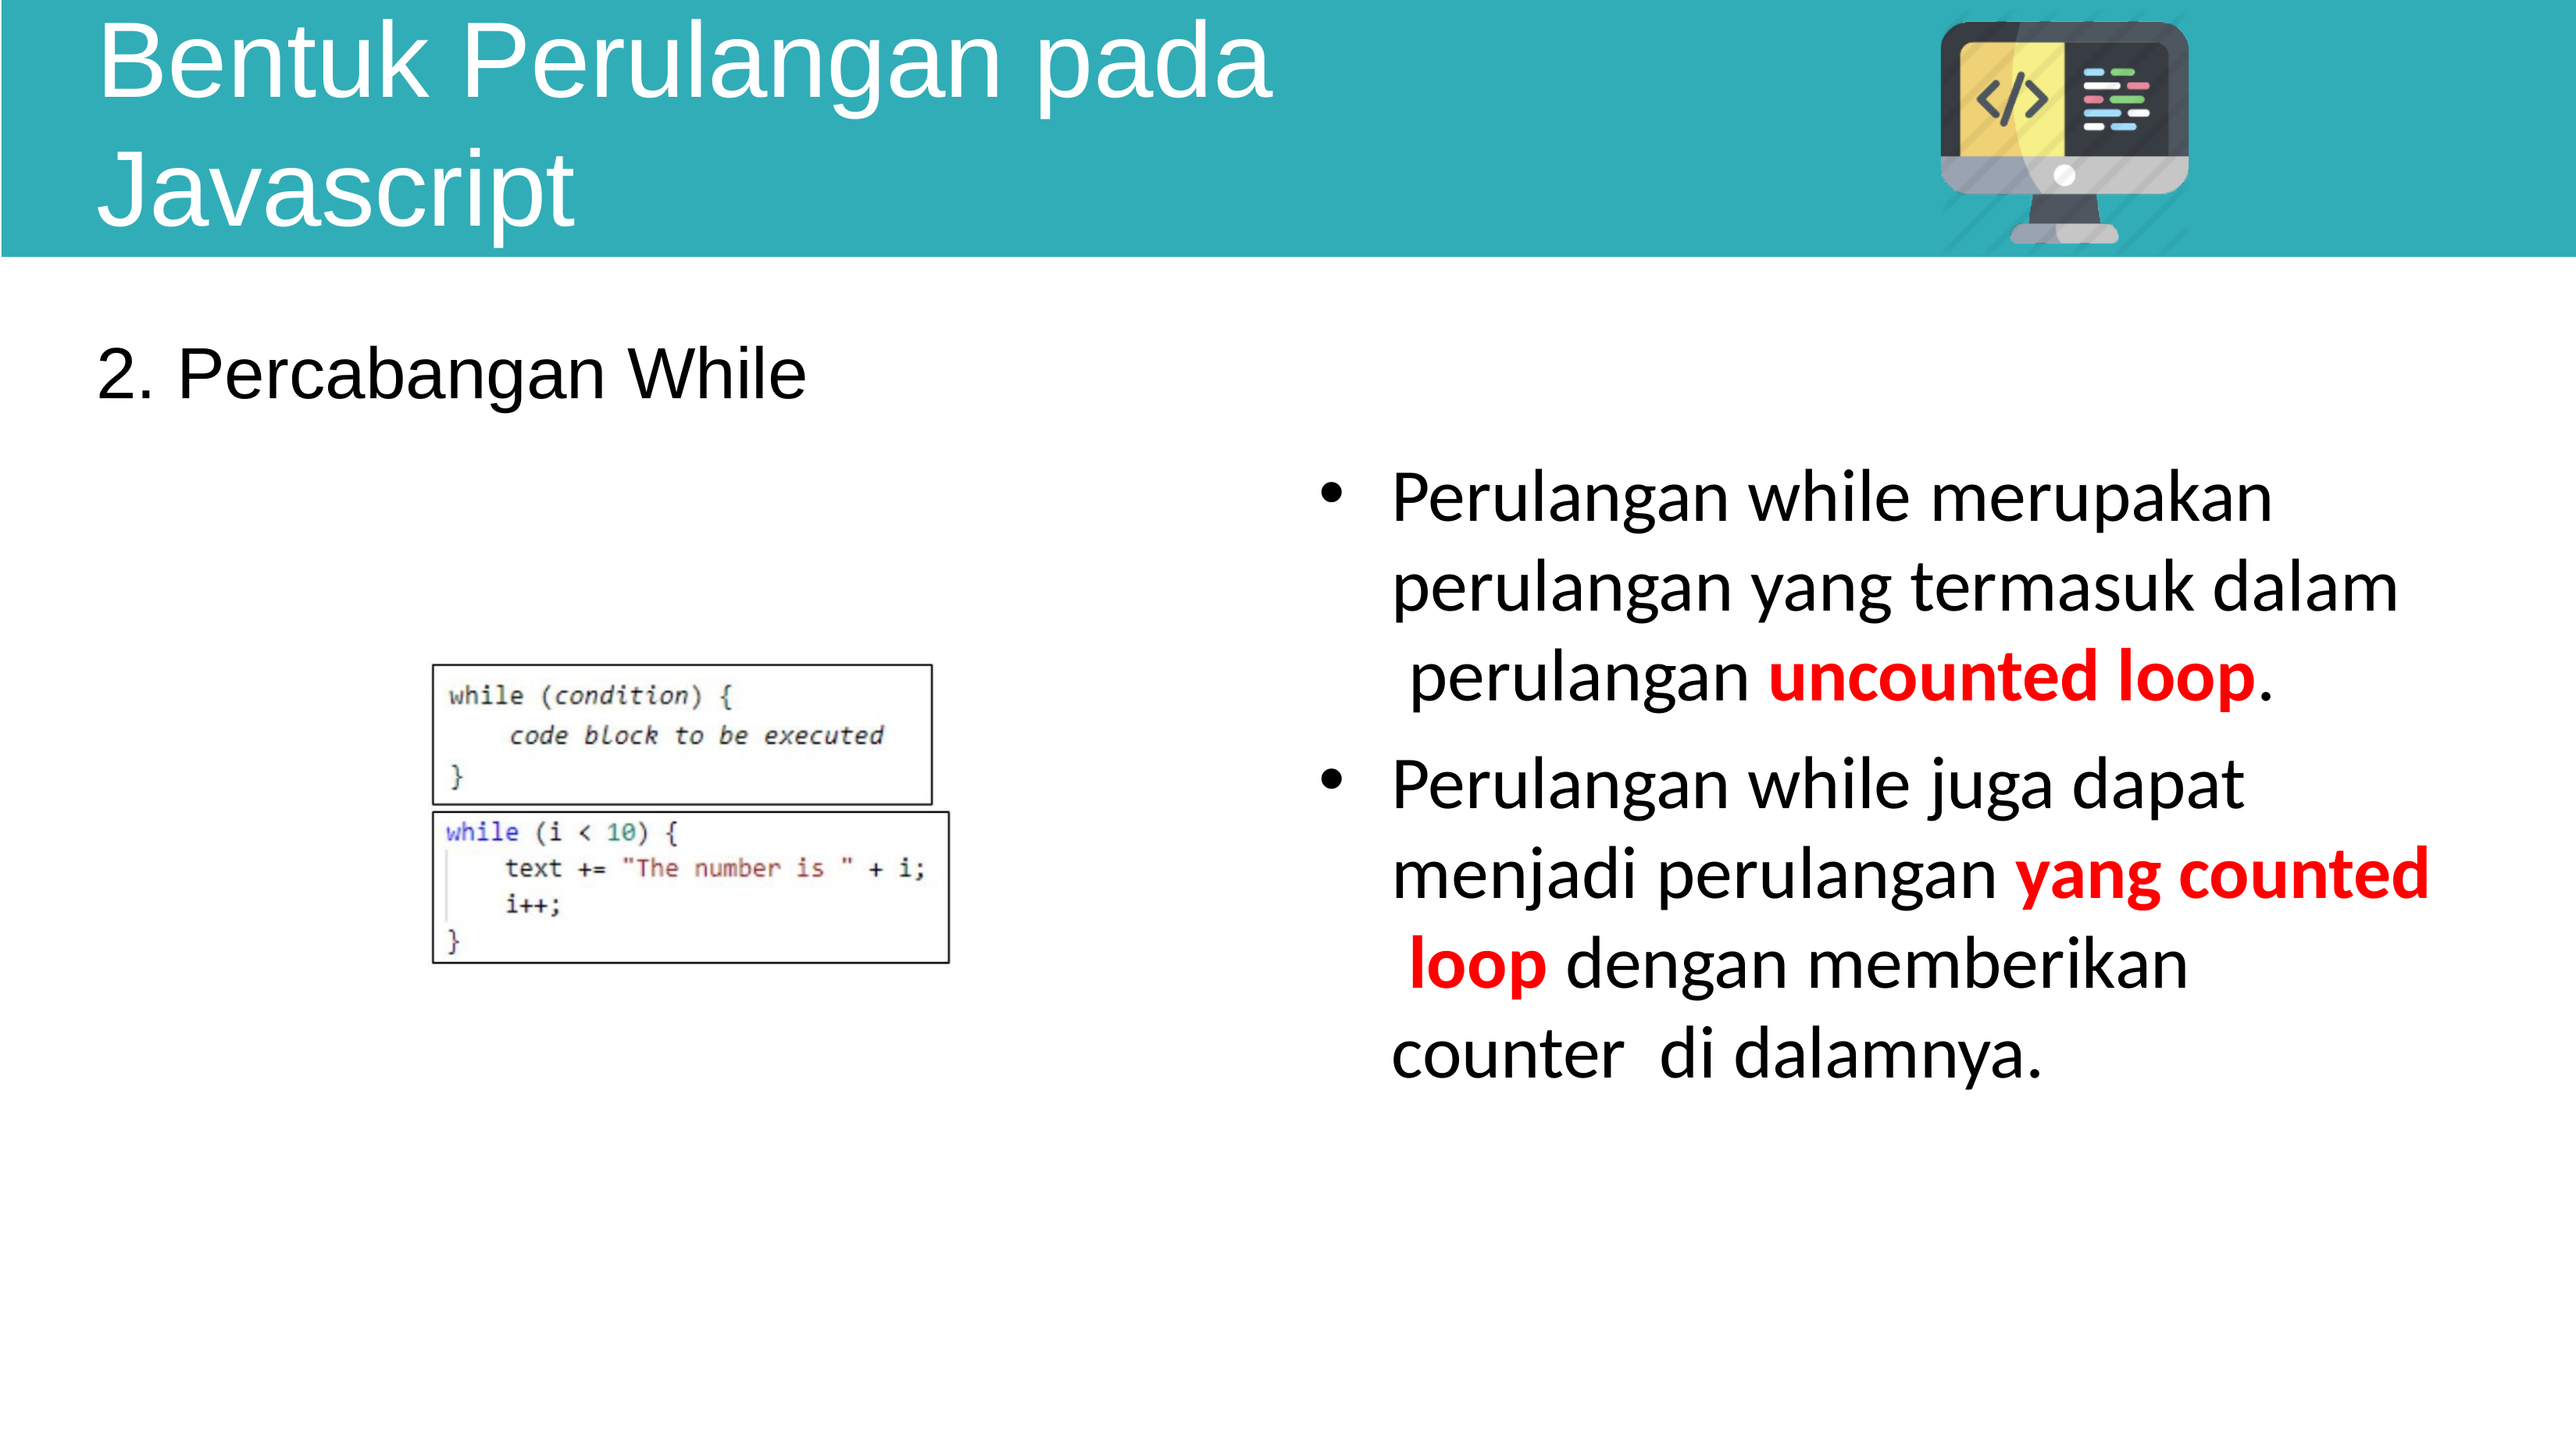

# Bentuk Perulangan pada Javascript
2. Percabangan While
Perulangan while merupakan  perulangan yang termasuk dalam  perulangan uncounted loop.
Perulangan while juga dapat  menjadi perulangan yang counted  loop dengan memberikan counter  di dalamnya.